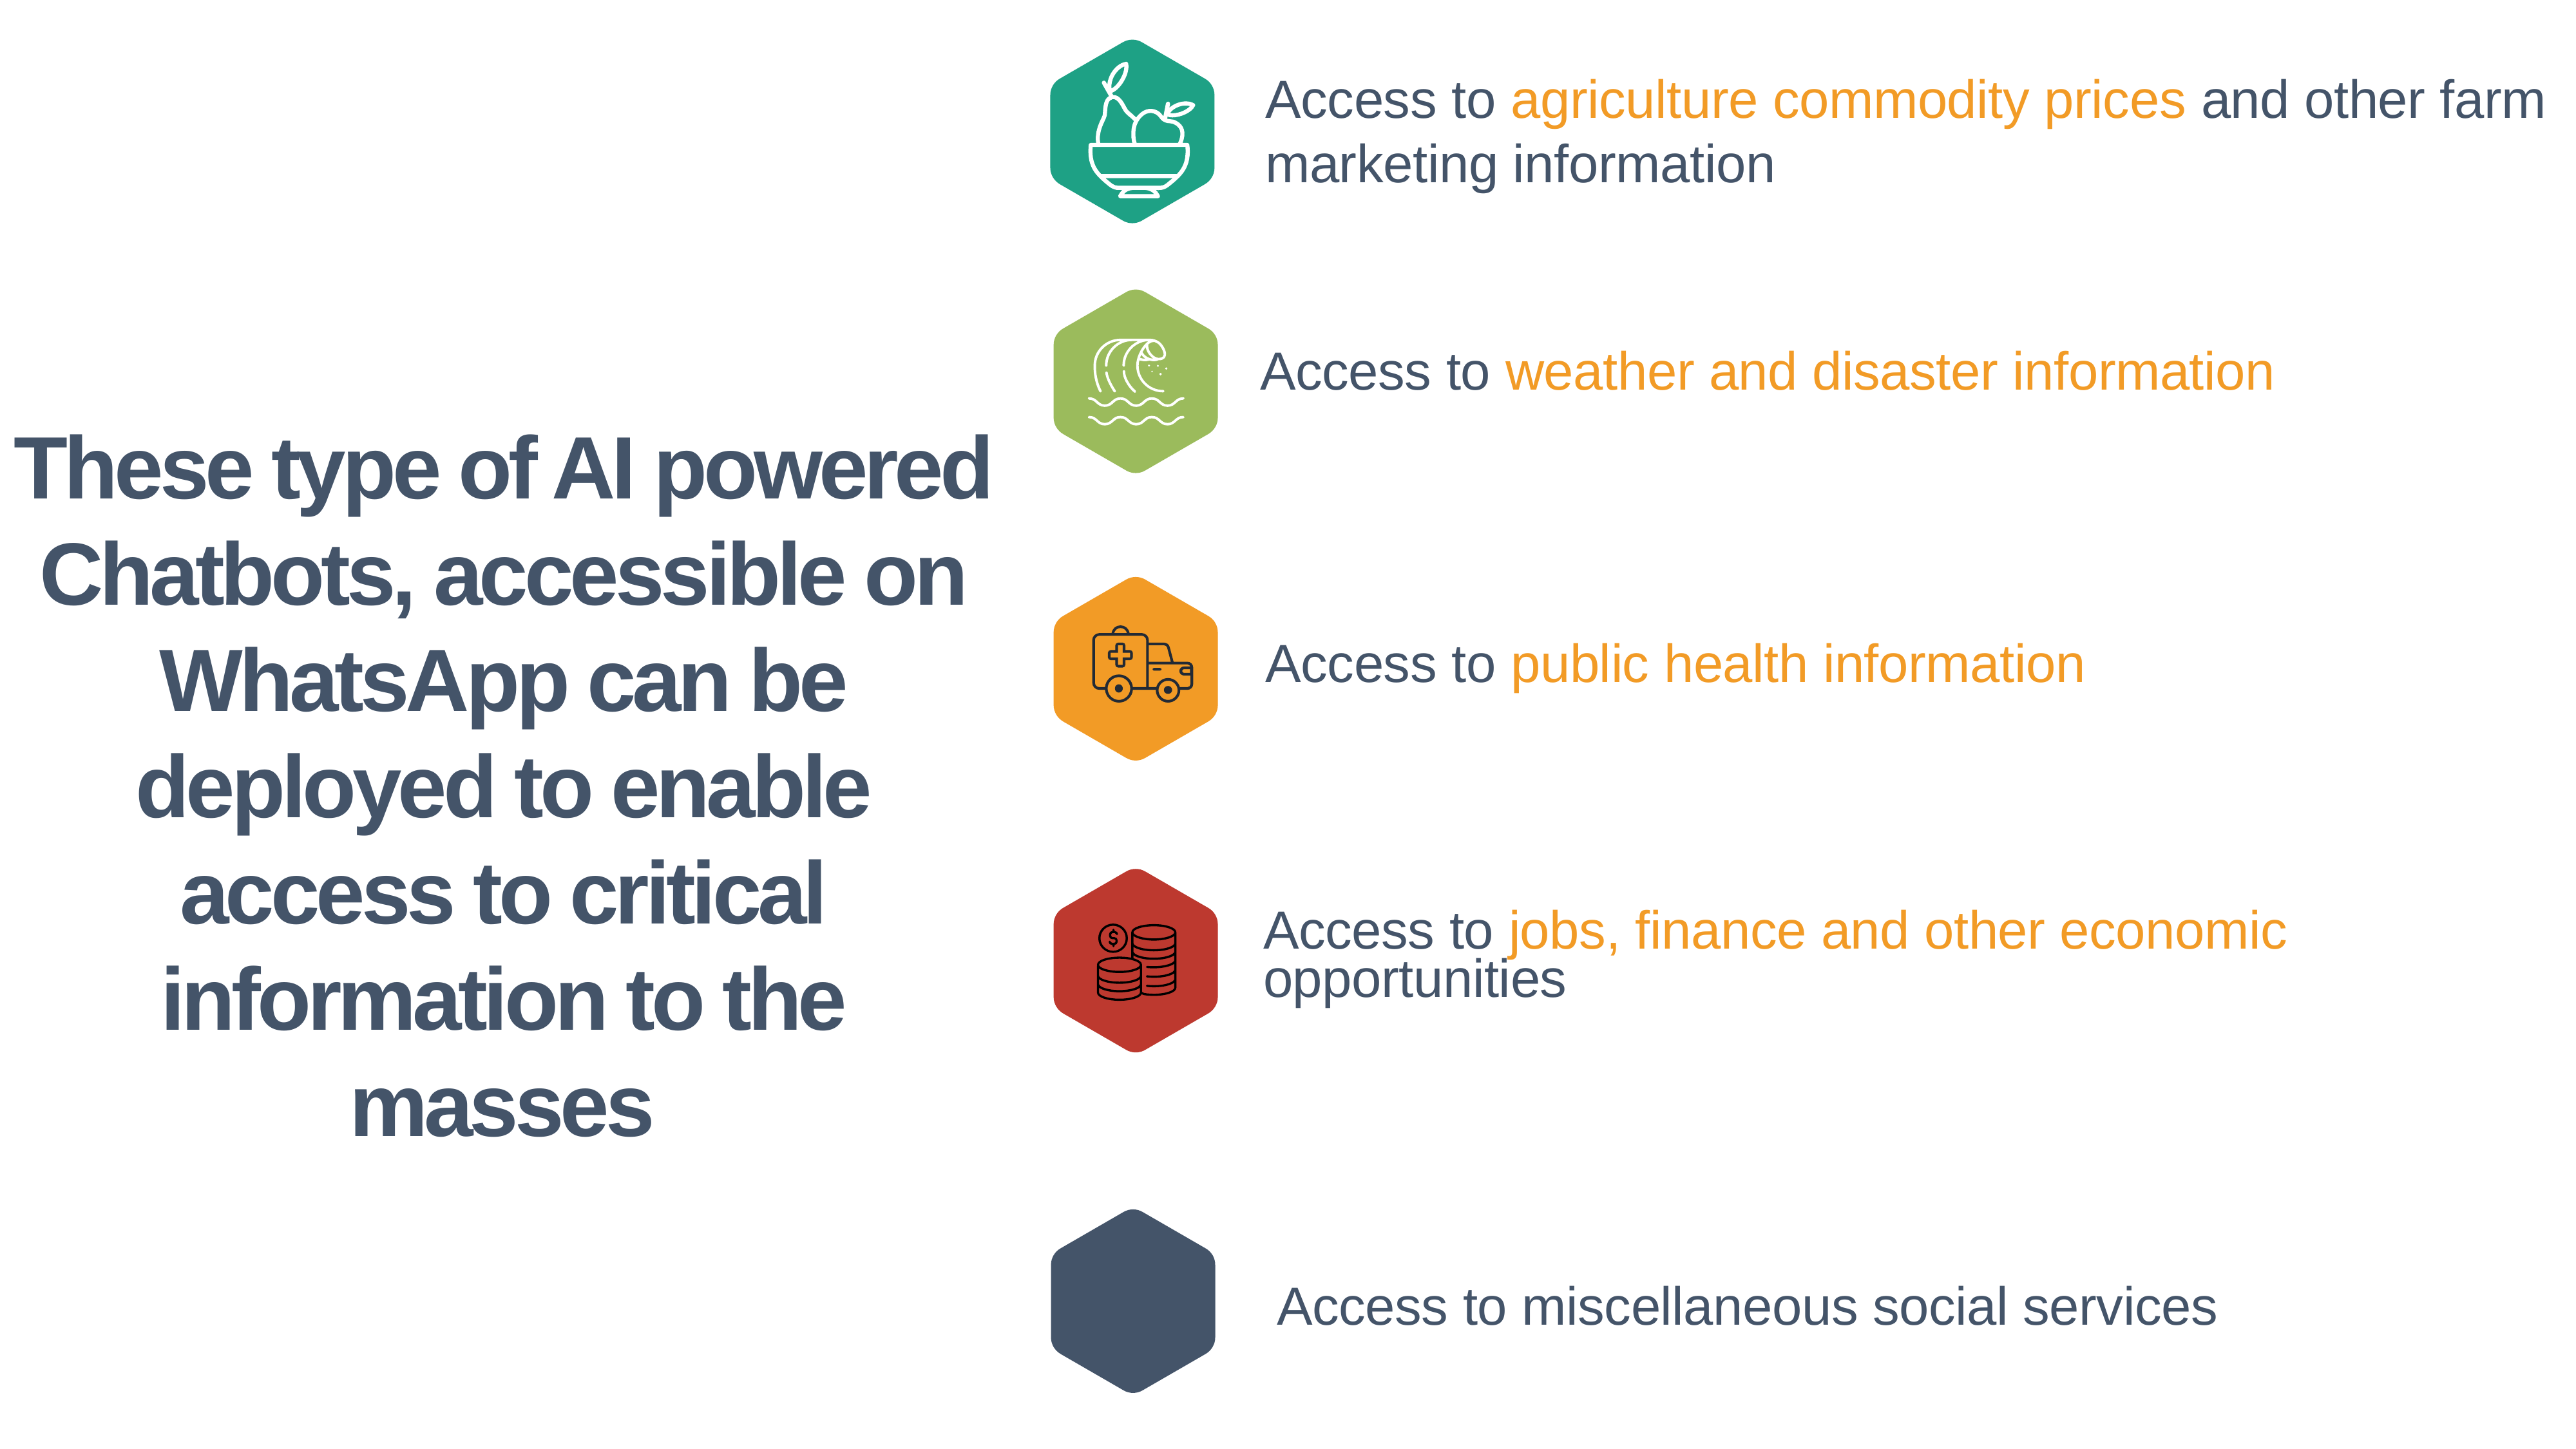

Access to agriculture commodity prices and other farm marketing information

These type of AI powered Chatbots, accessible on WhatsApp can be deployed to enable access to critical information to the masses

Access to weather and disaster information

Access to public health information

Access to jobs, finance and other economic
opportunities

Access to miscellaneous social services